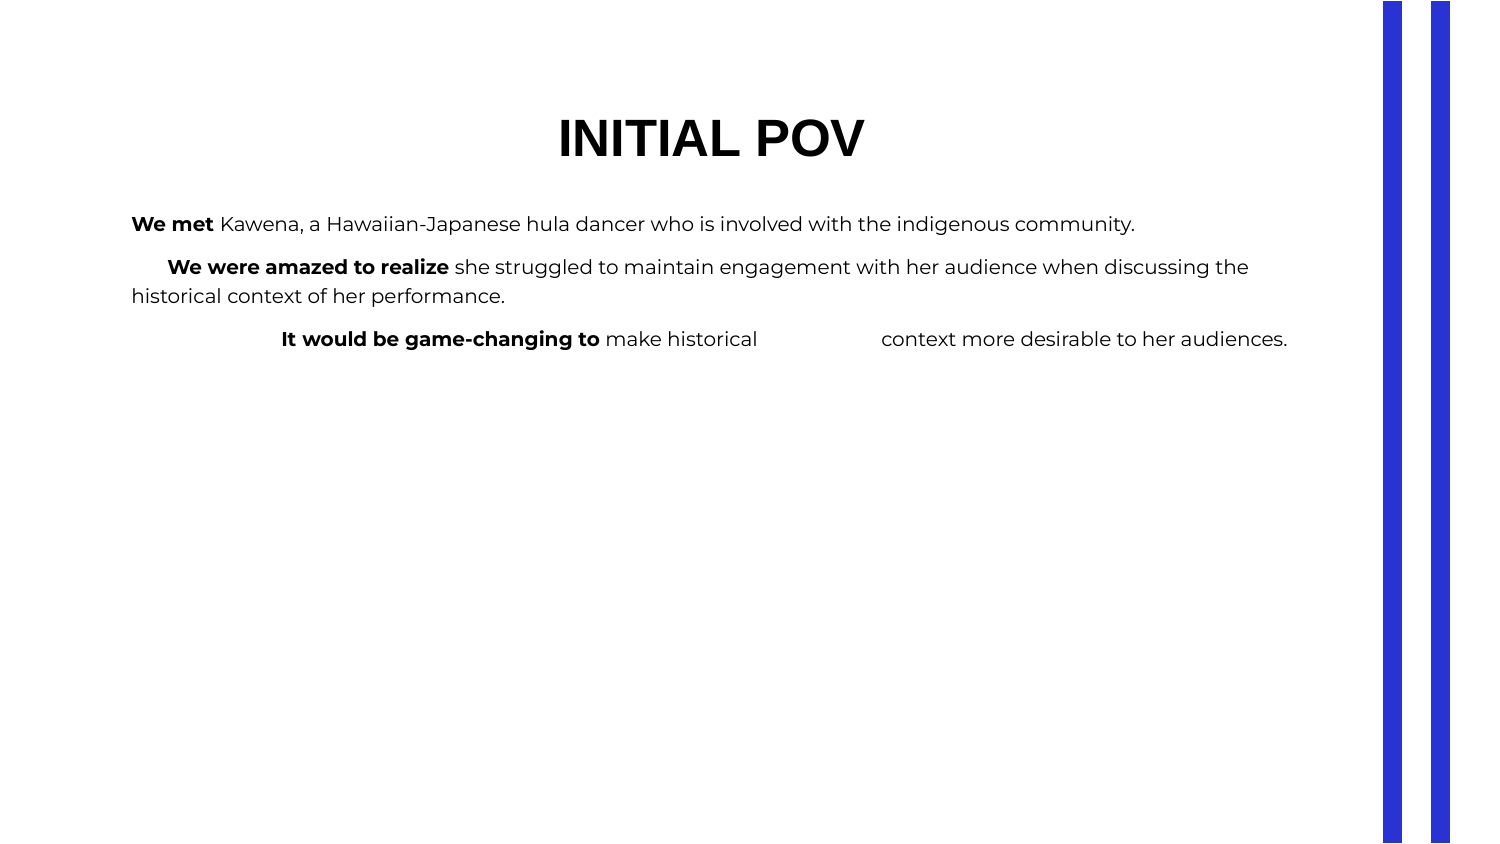

INITIAL POV
We met Kawena, a Hawaiian-Japanese hula dancer who is involved with the indigenous community.
We were amazed to realize she struggled to maintain engagement with her audience when discussing the historical context of her performance.
	It would be game-changing to make historical           	context more desirable to her audiences.